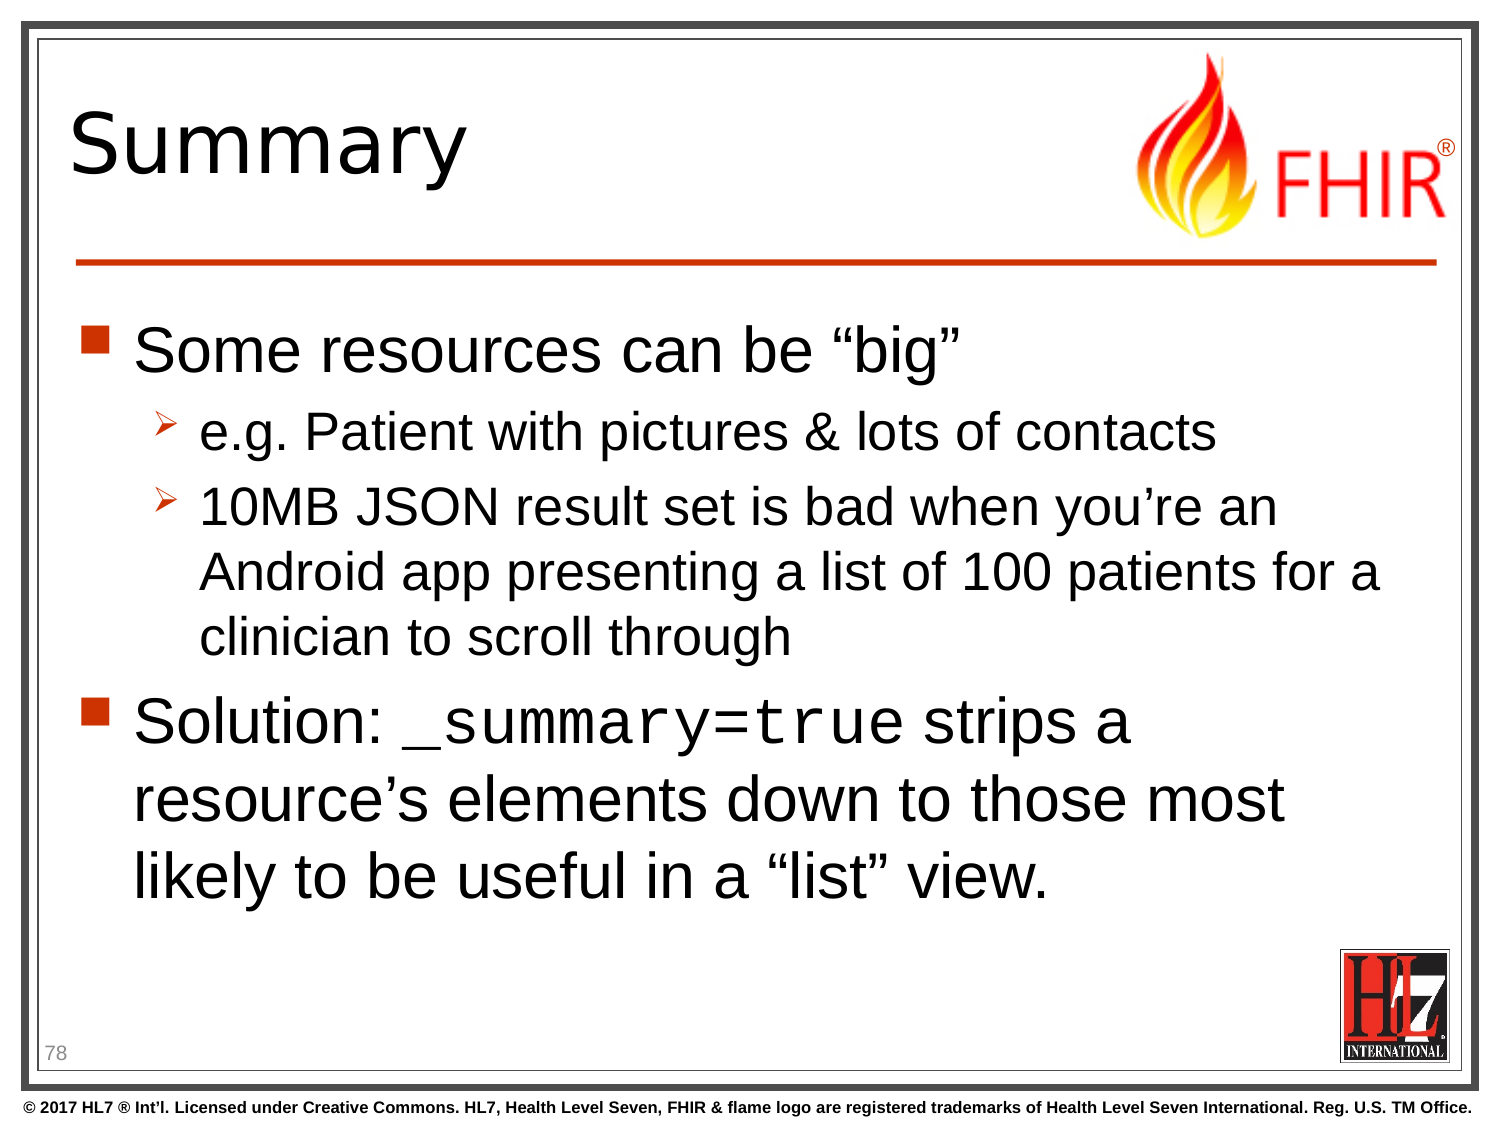

# Summary
Some resources can be “big”
e.g. Patient with pictures & lots of contacts
10MB JSON result set is bad when you’re an Android app presenting a list of 100 patients for a clinician to scroll through
Solution: _summary=true strips a resource’s elements down to those most likely to be useful in a “list” view.
78